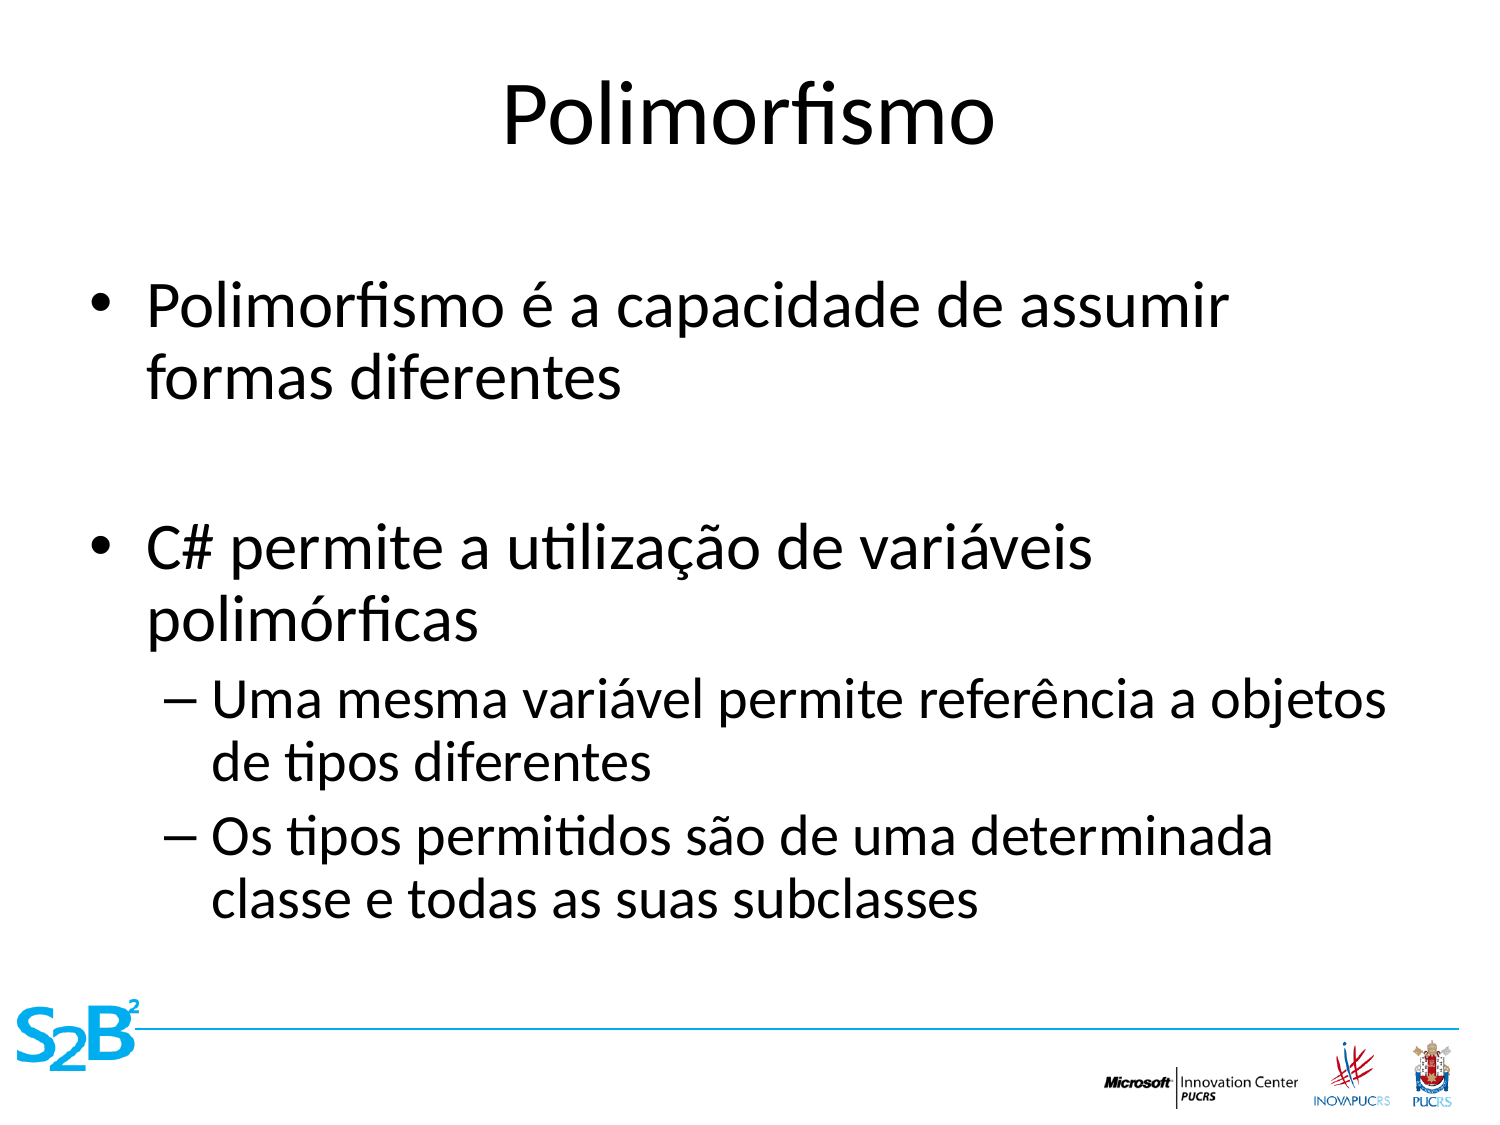

# Polimorfismo
Polimorfismo é a capacidade de assumir formas diferentes

C# permite a utilização de variáveis polimórficas
Uma mesma variável permite referência a objetos de tipos diferentes
Os tipos permitidos são de uma determinada classe e todas as suas subclasses